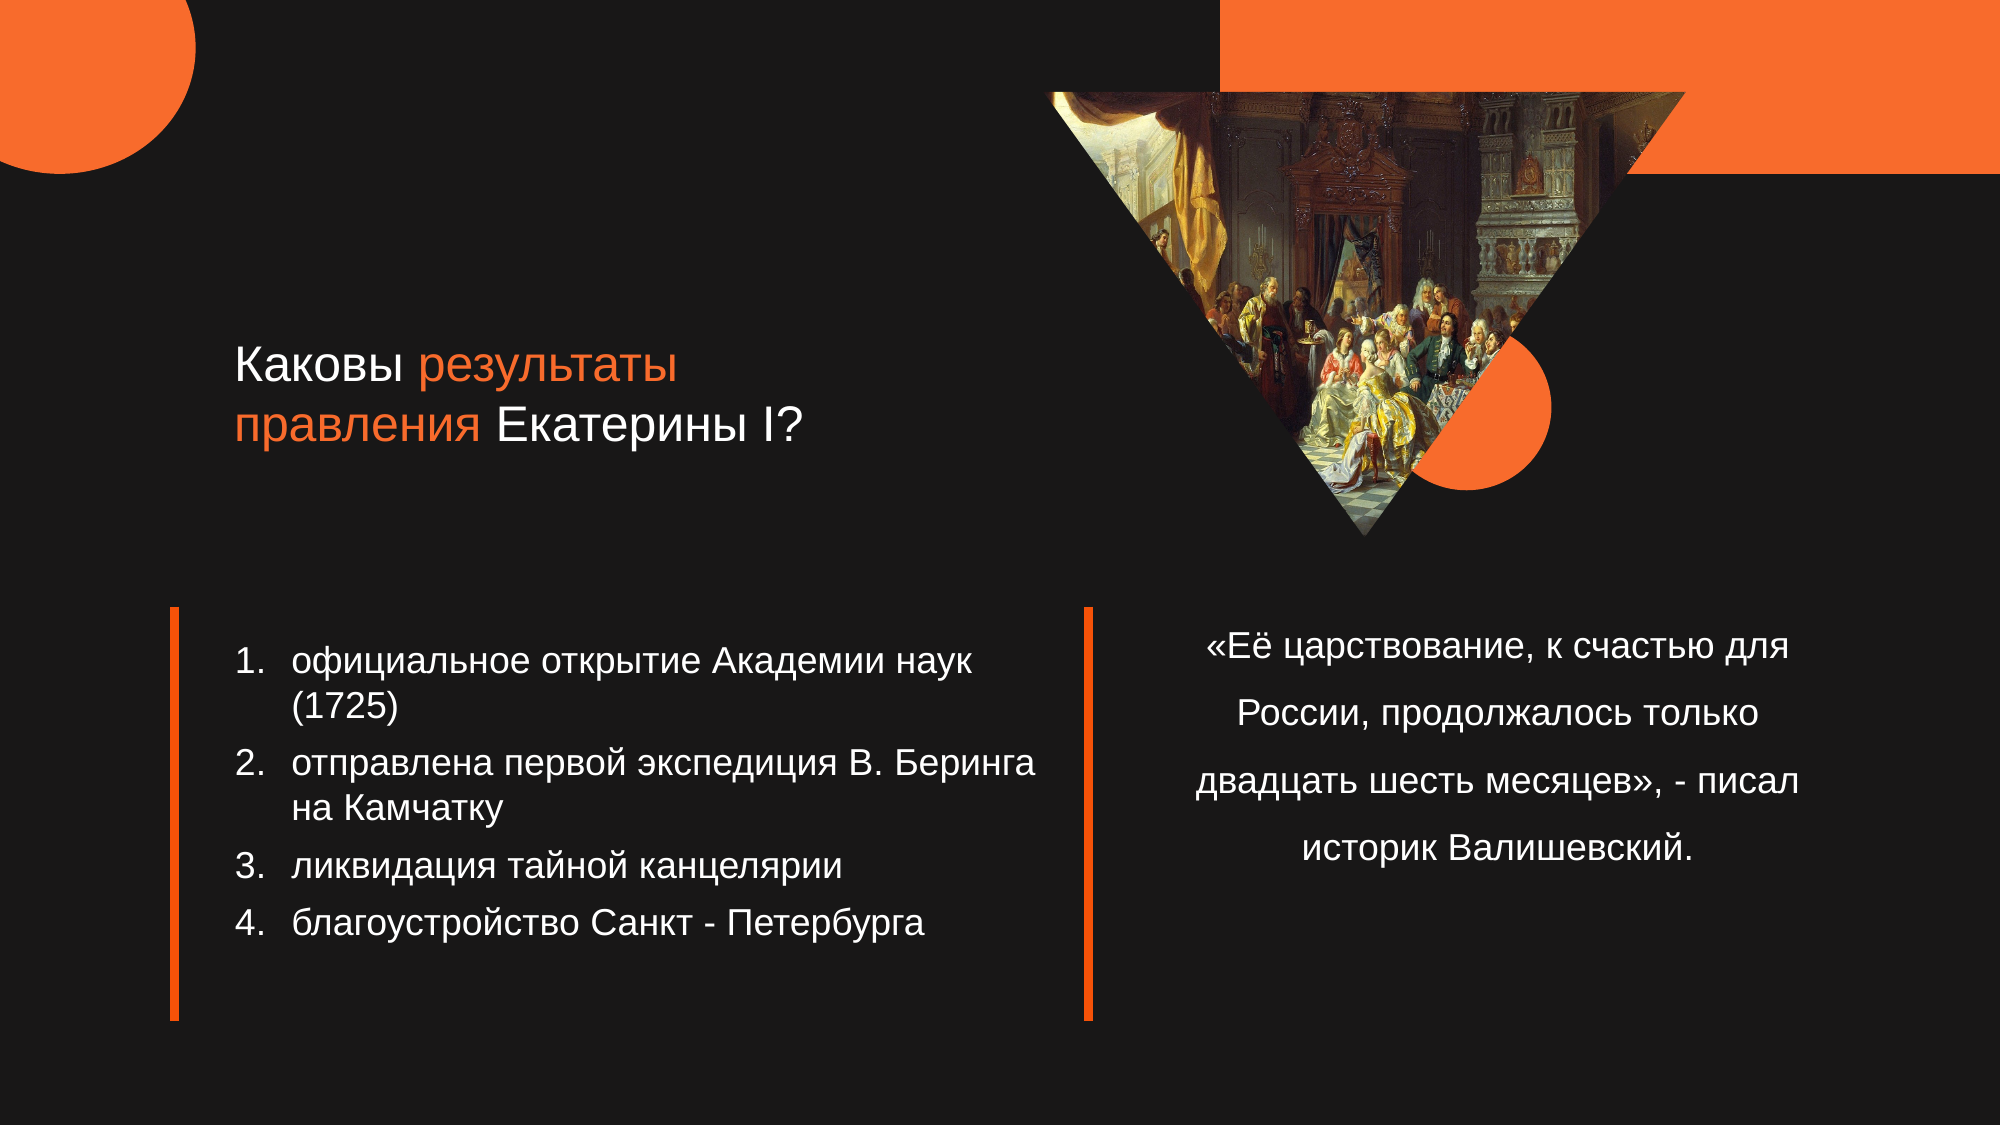

Каковы результаты
правления Екатерины I?

«Её царствование, к счастью для России, продолжалось только двадцать шесть месяцев», - писал историк Валишевский.
официальное открытие Академии наук (1725)
отправлена первой экспедиция В. Беринга на Камчатку
ликвидация тайной канцелярии
благоустройство Санкт - Петербурга